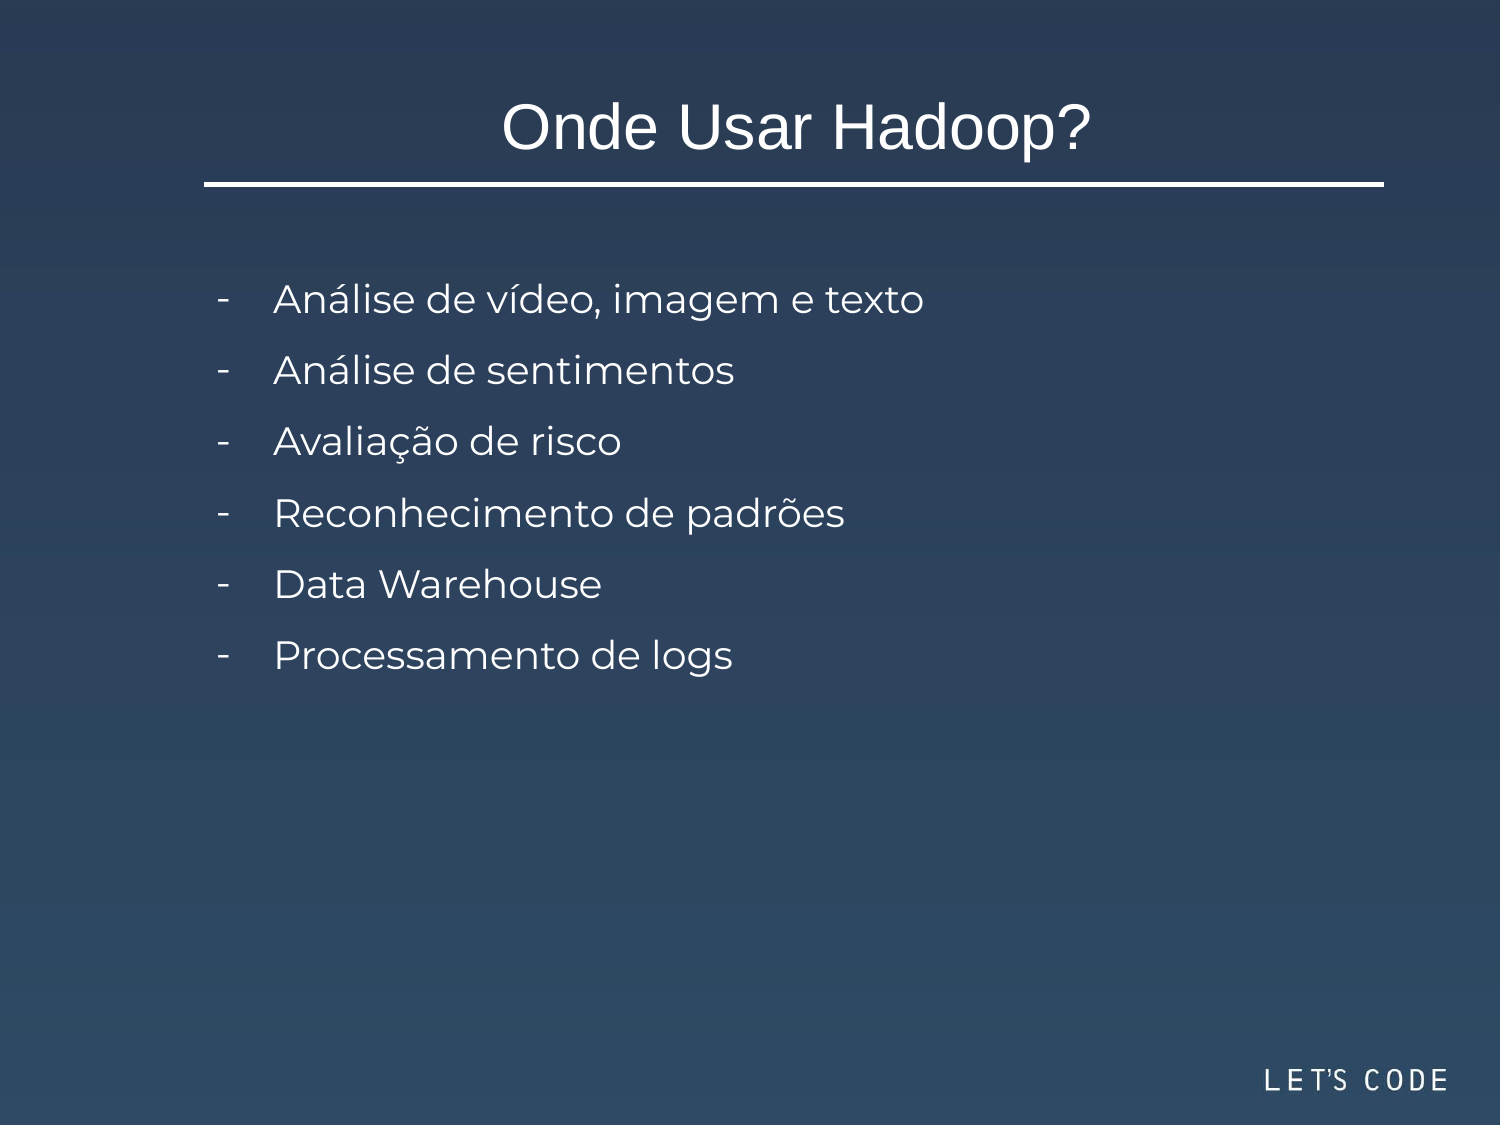

Onde Usar Hadoop?
Análise de vídeo, imagem e texto
Análise de sentimentos
Avaliação de risco
Reconhecimento de padrões
Data Warehouse
Processamento de logs